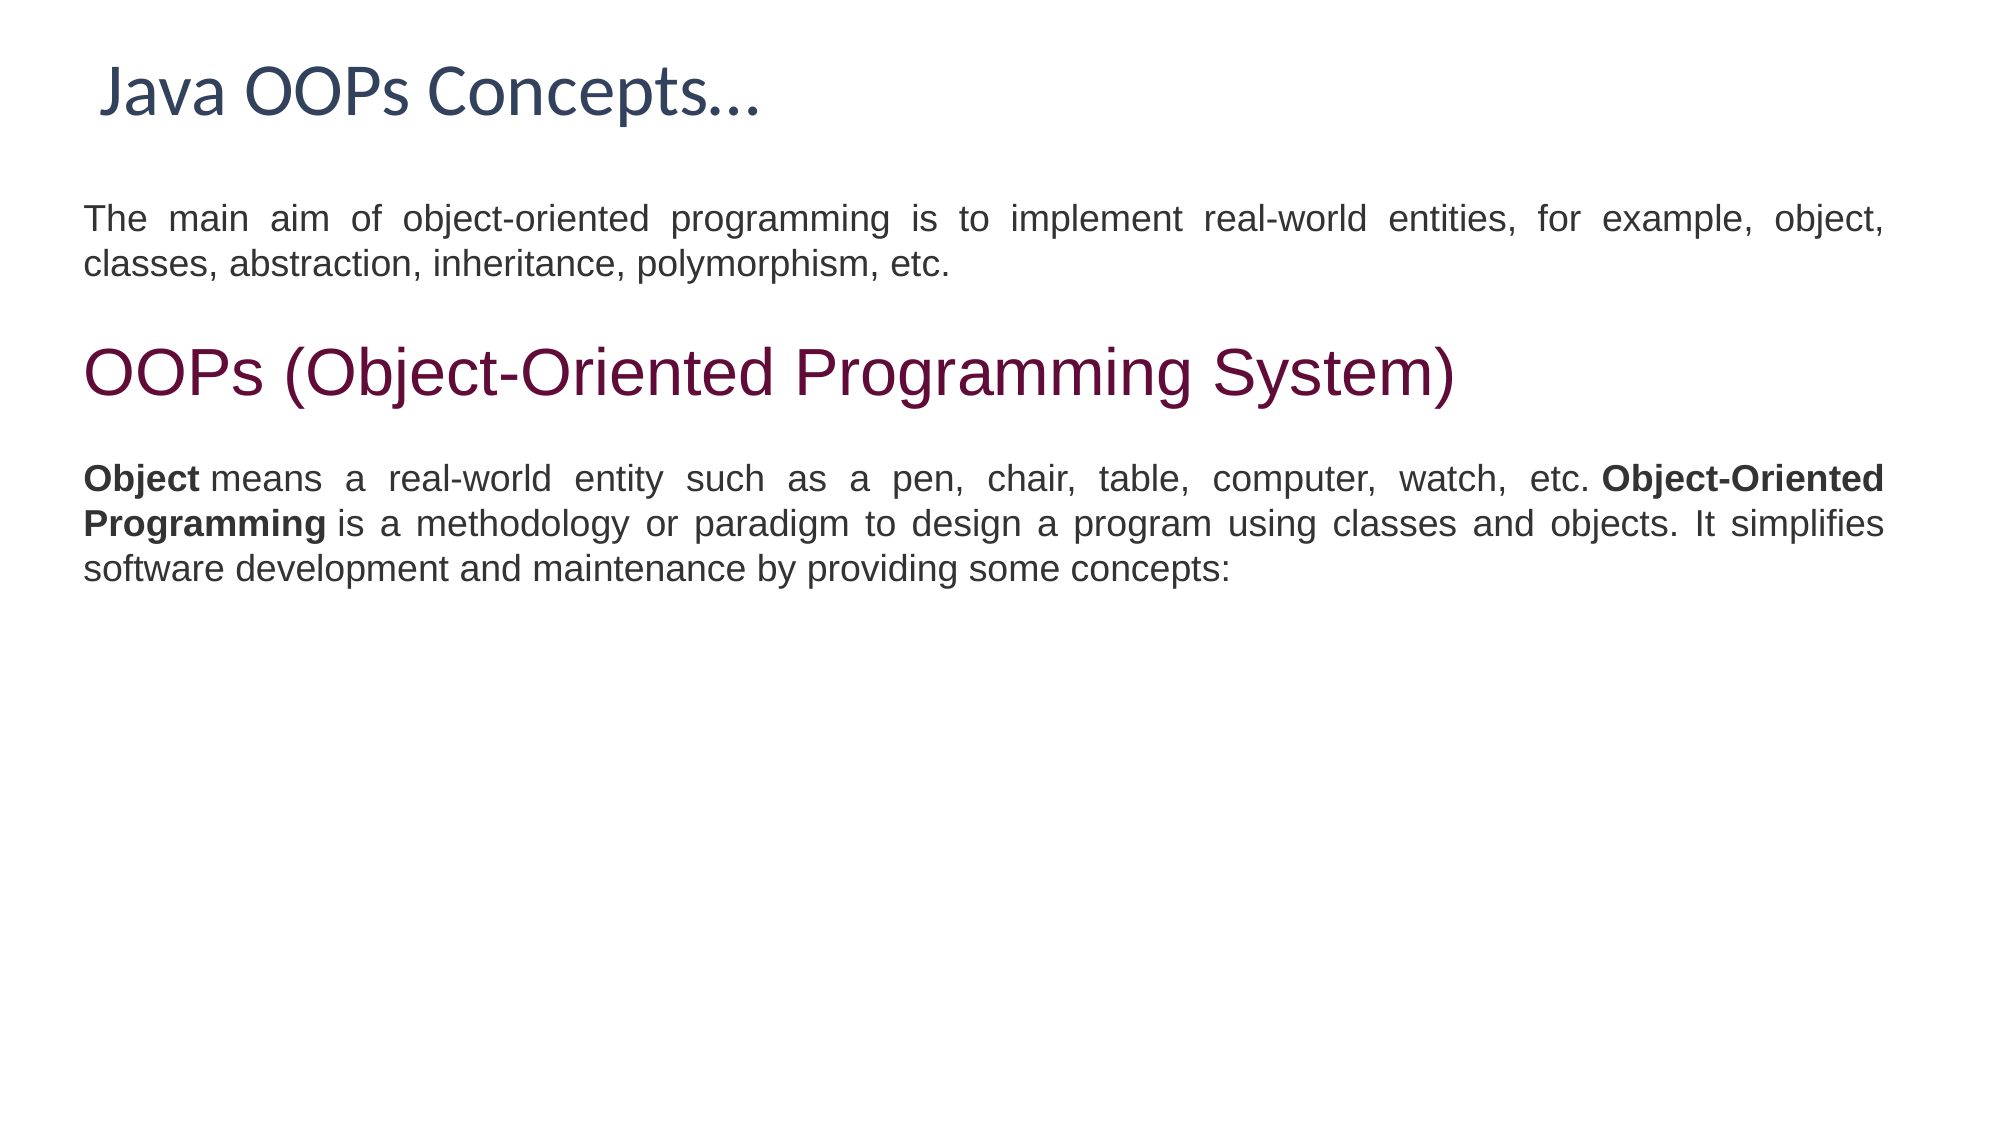

Java OOPs Concepts…
The main aim of object-oriented programming is to implement real-world entities, for example, object, classes, abstraction, inheritance, polymorphism, etc.

OOPs (Object-Oriented Programming System)

Object means a real-world entity such as a pen, chair, table, computer, watch, etc. Object-Oriented Programming is a methodology or paradigm to design a program using classes and objects. It simplifies software development and maintenance by providing some concepts: